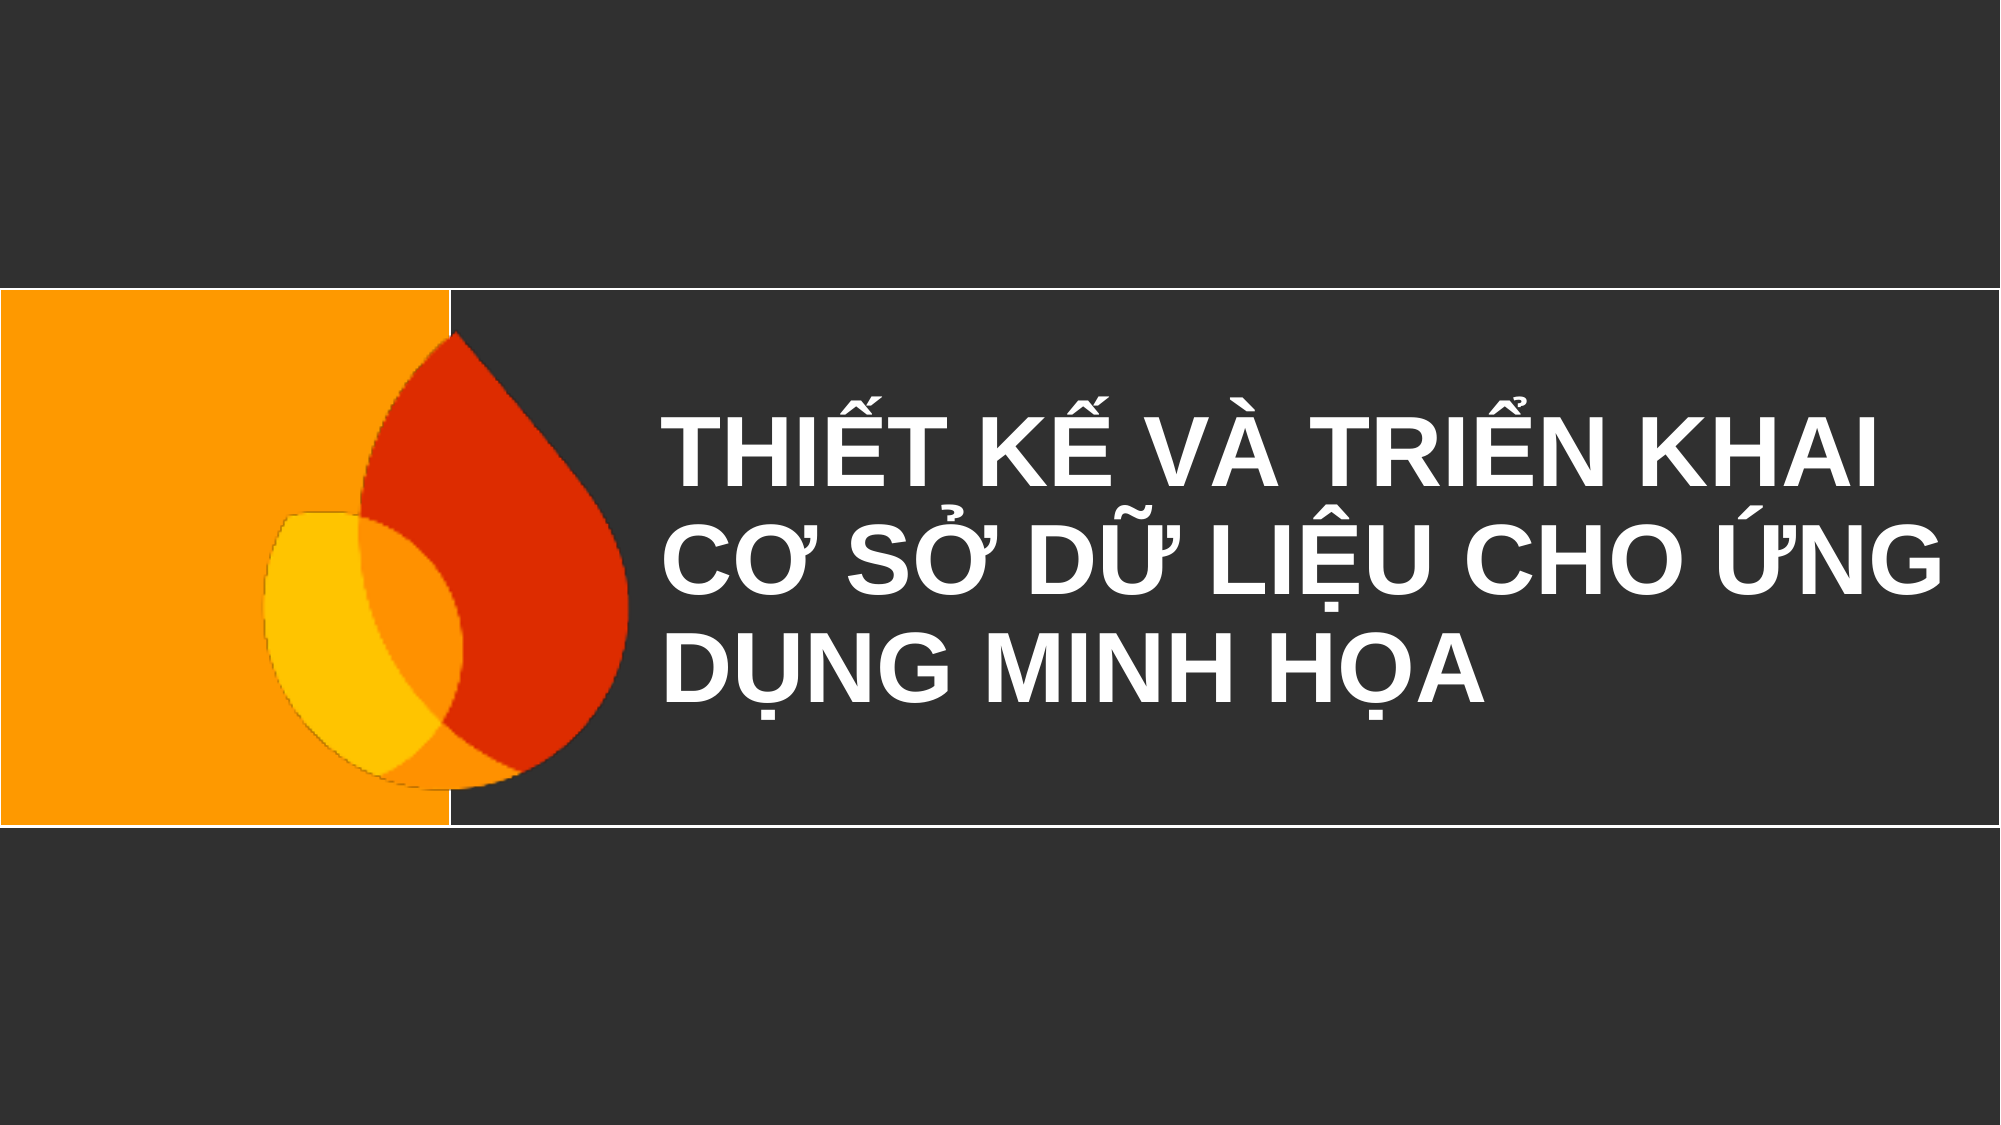

THIẾT KẾ VÀ TRIỂN KHAI CƠ SỞ DỮ LIỆU CHO ỨNG DỤNG MINH HỌA